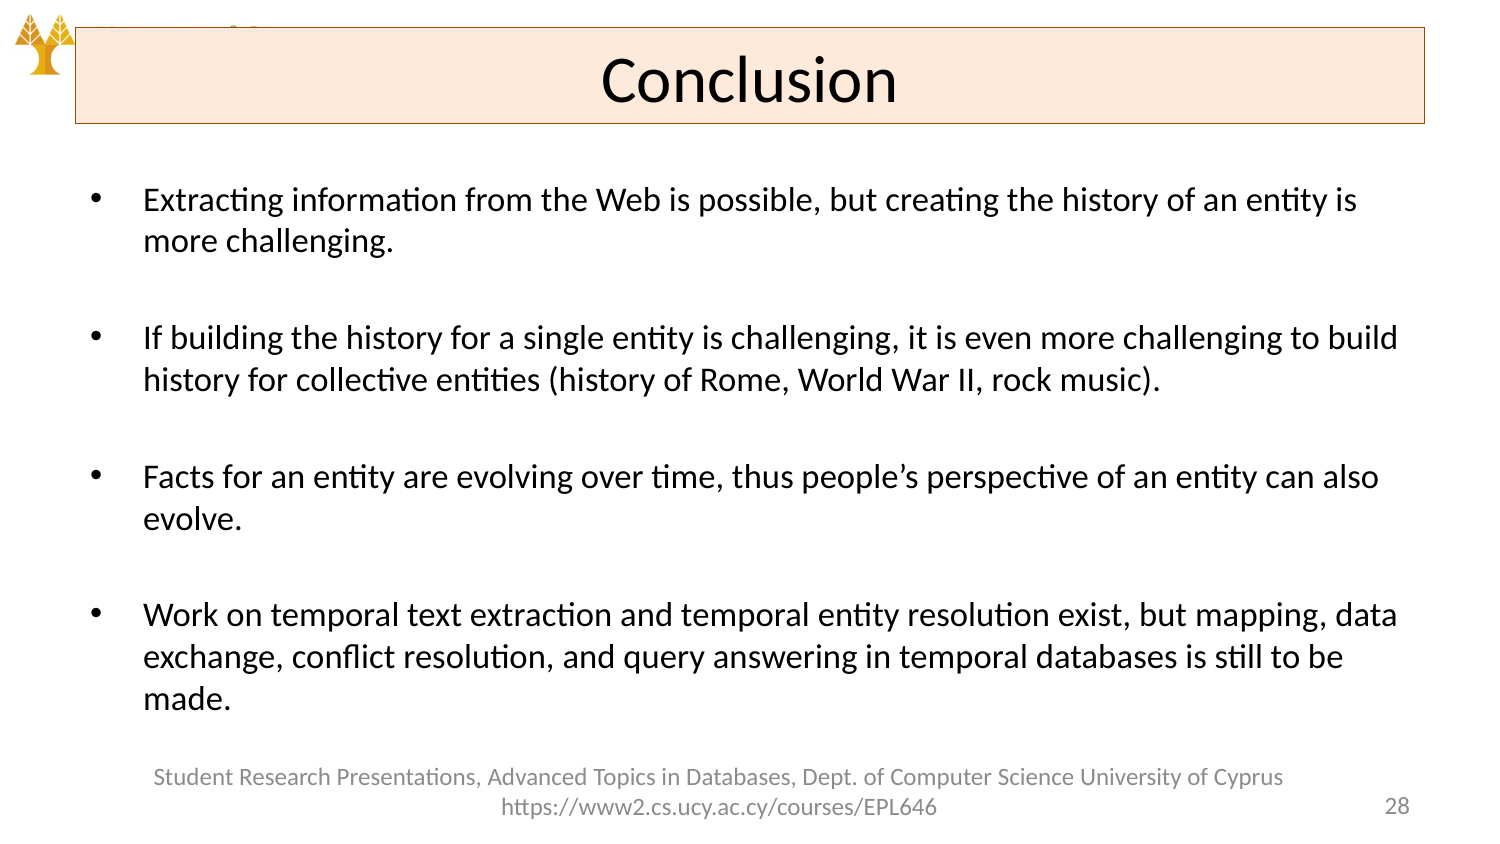

# Conclusion
Extracting information from the Web is possible, but creating the history of an entity is more challenging.

If building the history for a single entity is challenging, it is even more challenging to build history for collective entities (history of Rome, World War II, rock music).

Facts for an entity are evolving over time, thus people’s perspective of an entity can also evolve.

Work on temporal text extraction and temporal entity resolution exist, but mapping, data exchange, conﬂict resolution, and query answering in temporal databases is still to be made.
Student Research Presentations, Advanced Topics in Databases, Dept. of Computer Science University of Cyprus https://www2.cs.ucy.ac.cy/courses/EPL646
28